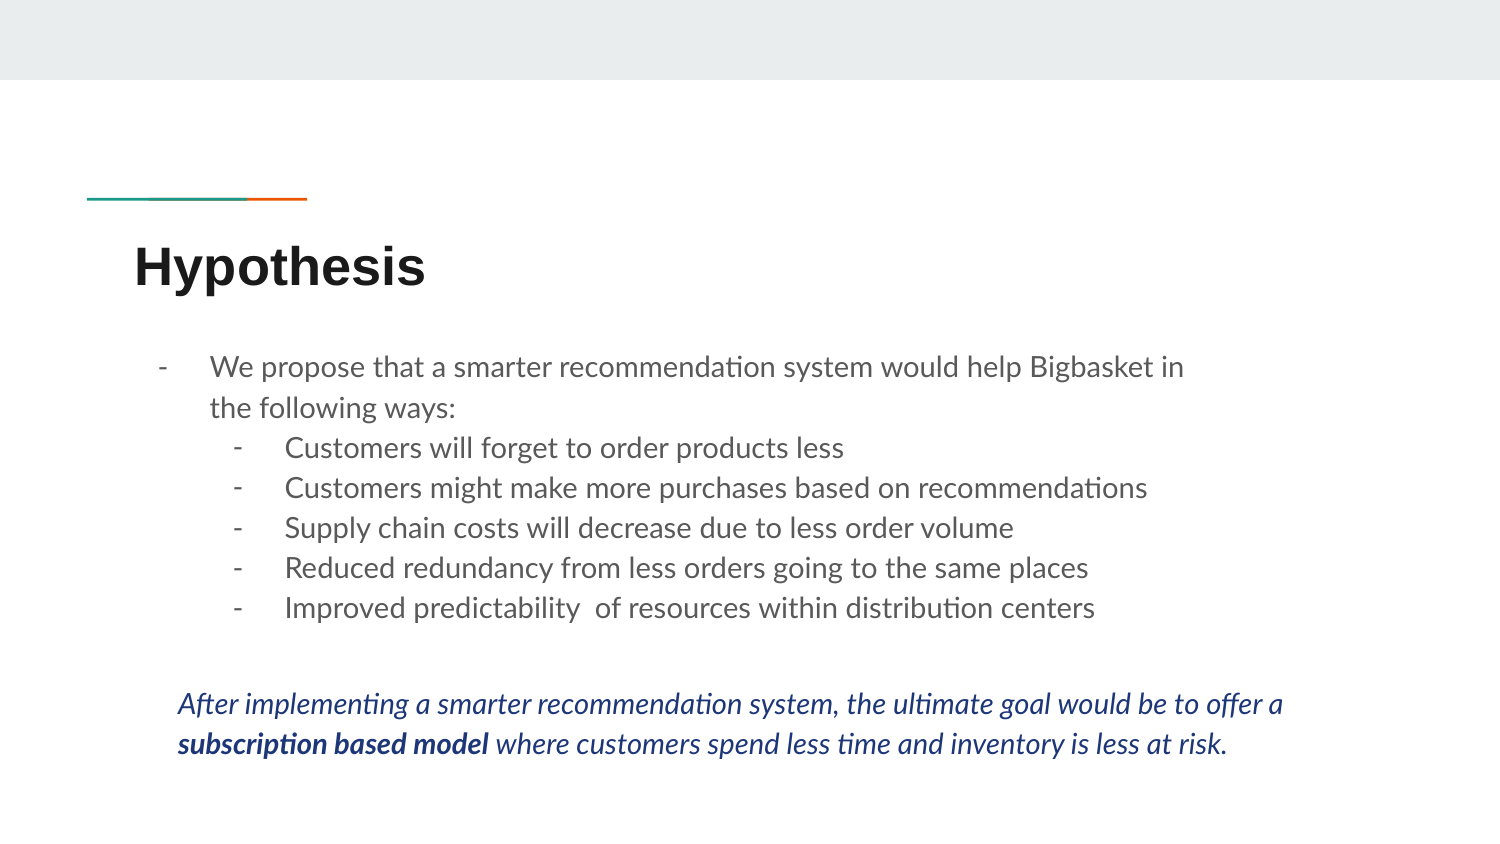

# Hypothesis
We propose that a smarter recommendation system would help Bigbasket in the following ways:
Customers will forget to order products less
Customers might make more purchases based on recommendations
Supply chain costs will decrease due to less order volume
Reduced redundancy from less orders going to the same places
Improved predictability  of resources within distribution centers

After implementing a smarter recommendation system, the ultimate goal would be to offer a subscription based model where customers spend less time and inventory is less at risk.